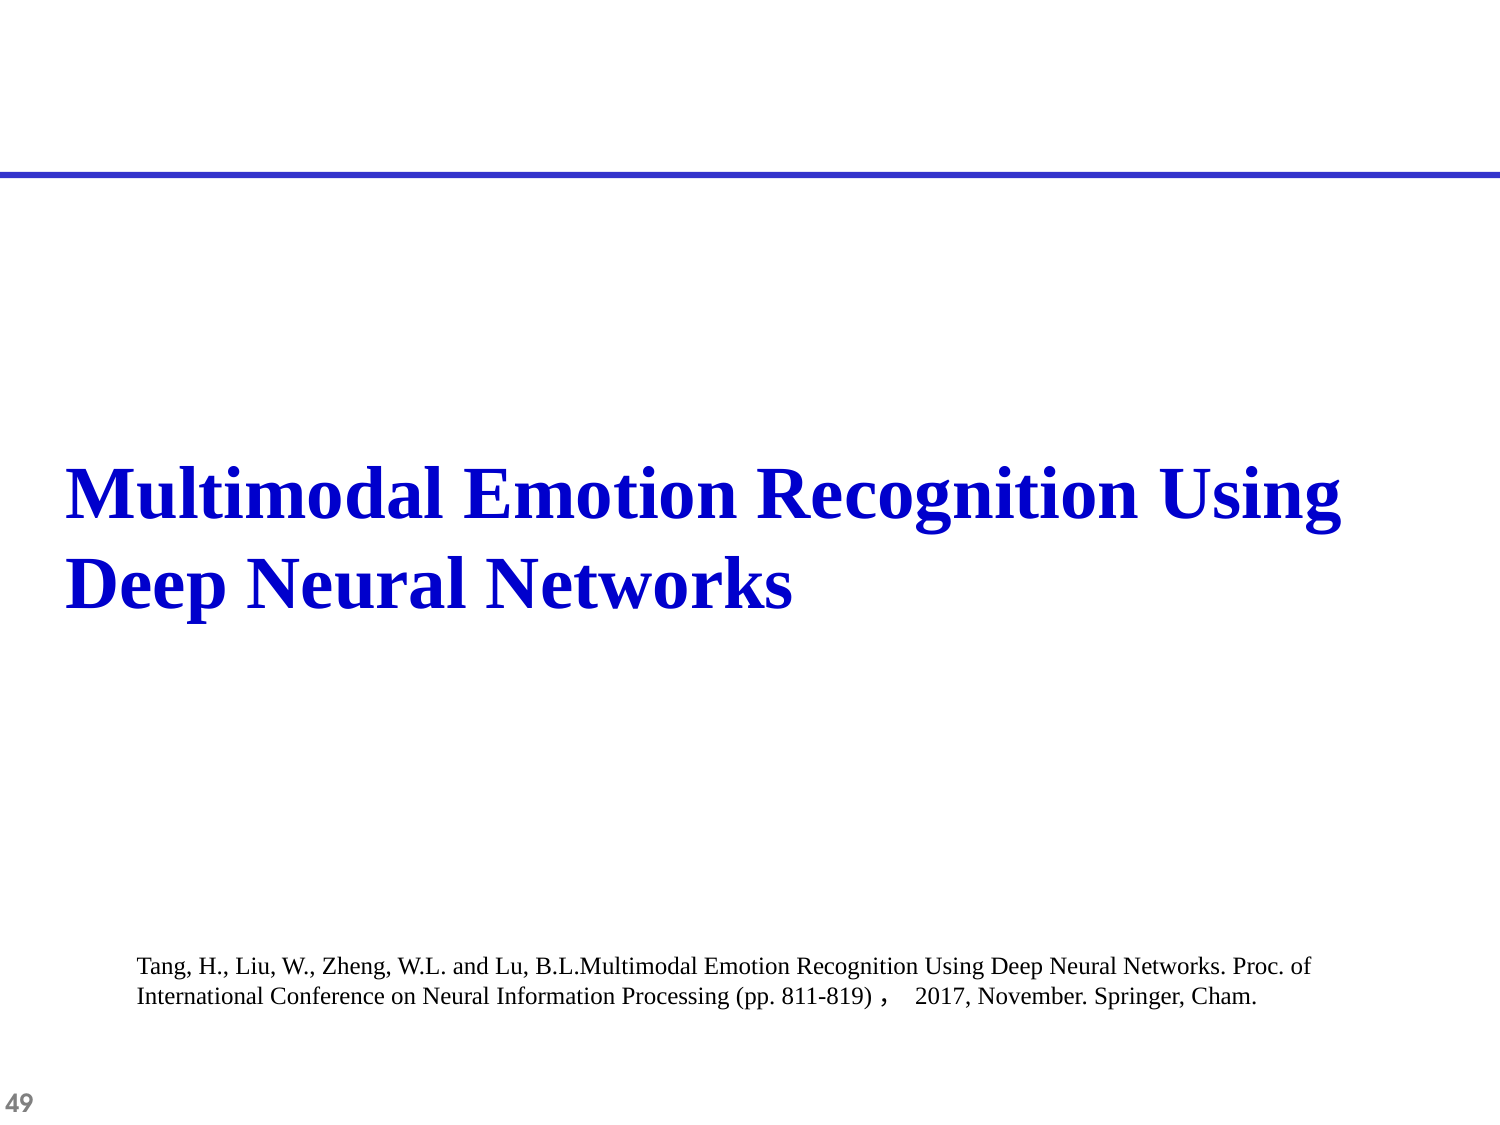

Multimodal Emotion Recognition Using Deep Neural Networks
Tang, H., Liu, W., Zheng, W.L. and Lu, B.L.Multimodal Emotion Recognition Using Deep Neural Networks. Proc. of International Conference on Neural Information Processing (pp. 811-819)， 2017, November. Springer, Cham.